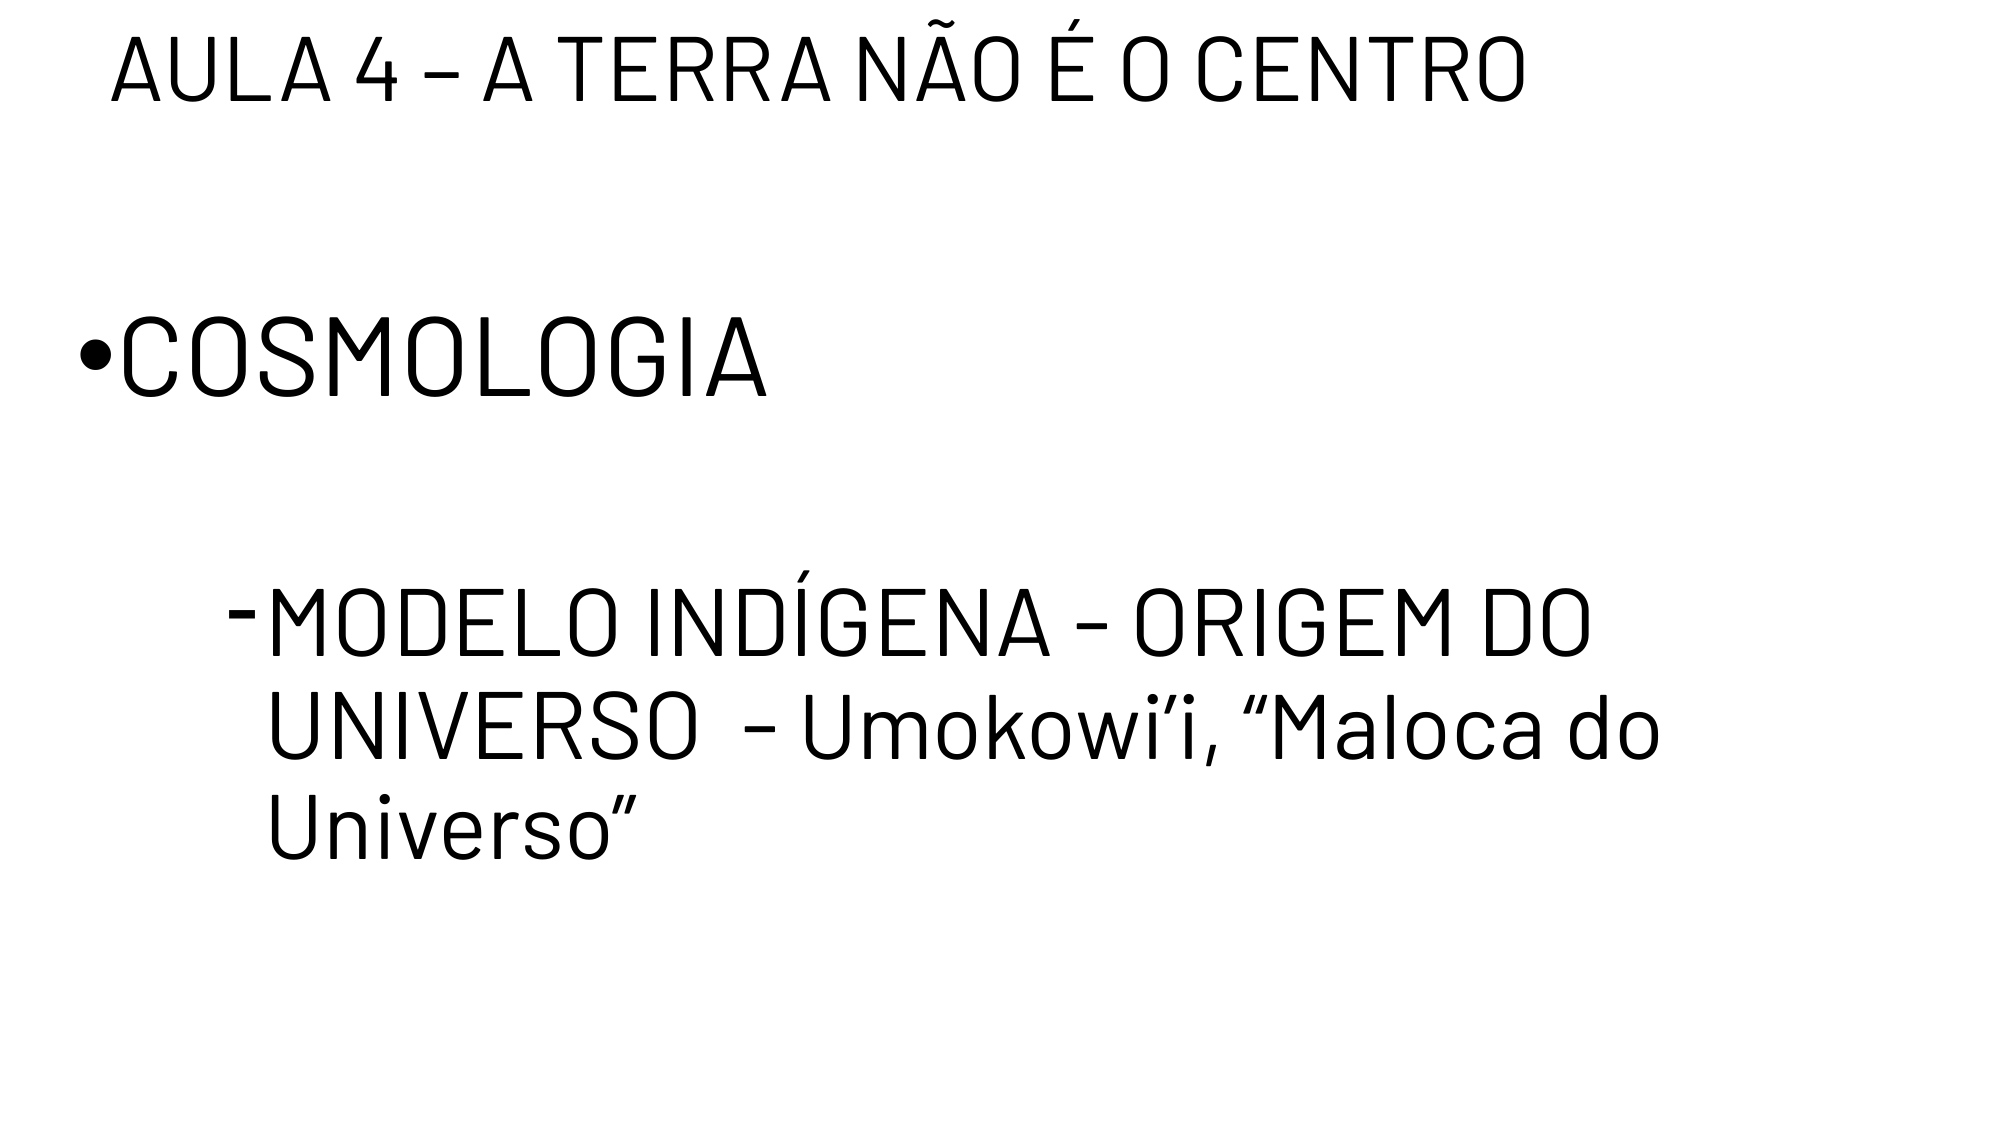

# AULA 4 – A TERRA NÃO É O CENTRO
COSMOLOGIA

MODELO INDÍGENA - ORIGEM DO UNIVERSO  - Umokowi’i, “Maloca do Universo”